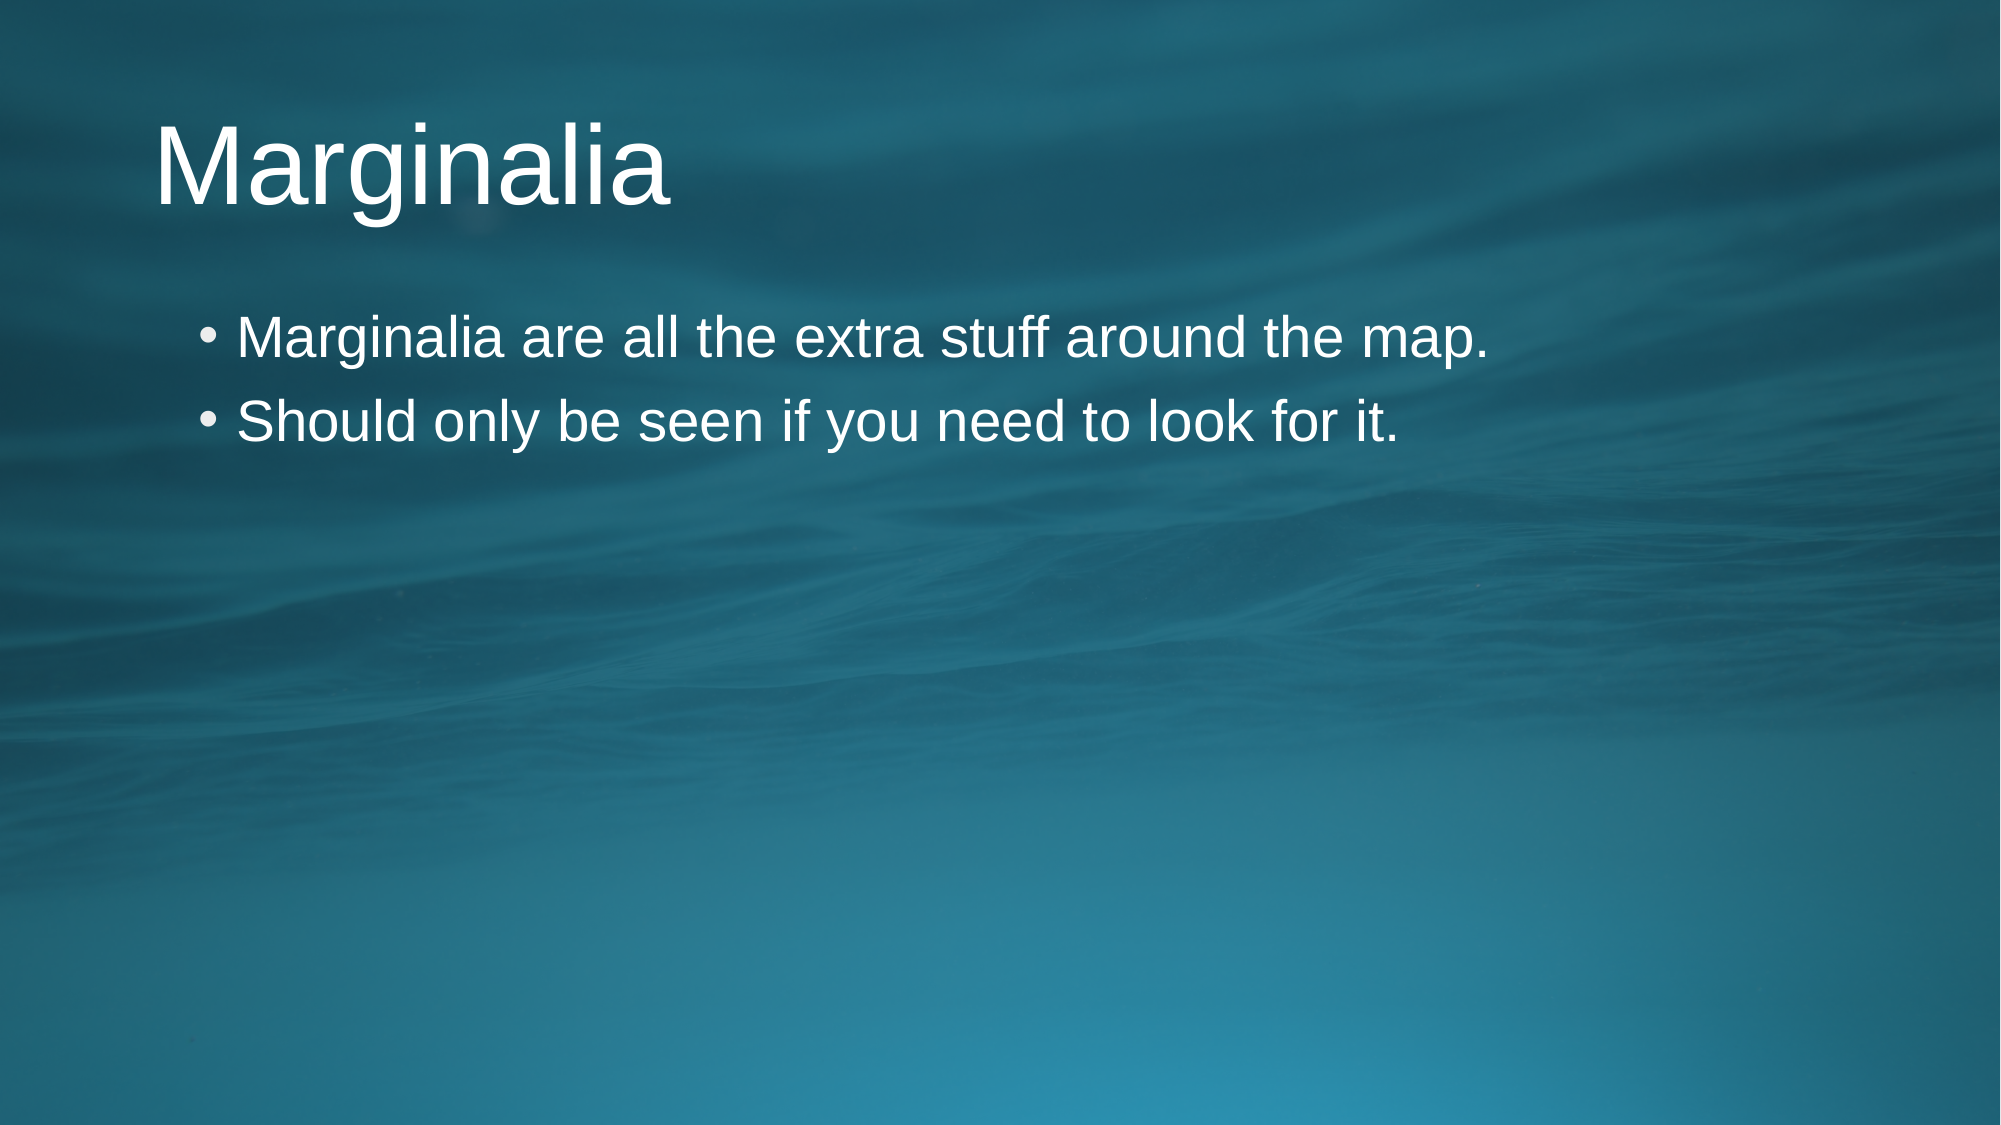

# Marginalia
Marginalia are all the extra stuff around the map.
Should only be seen if you need to look for it.